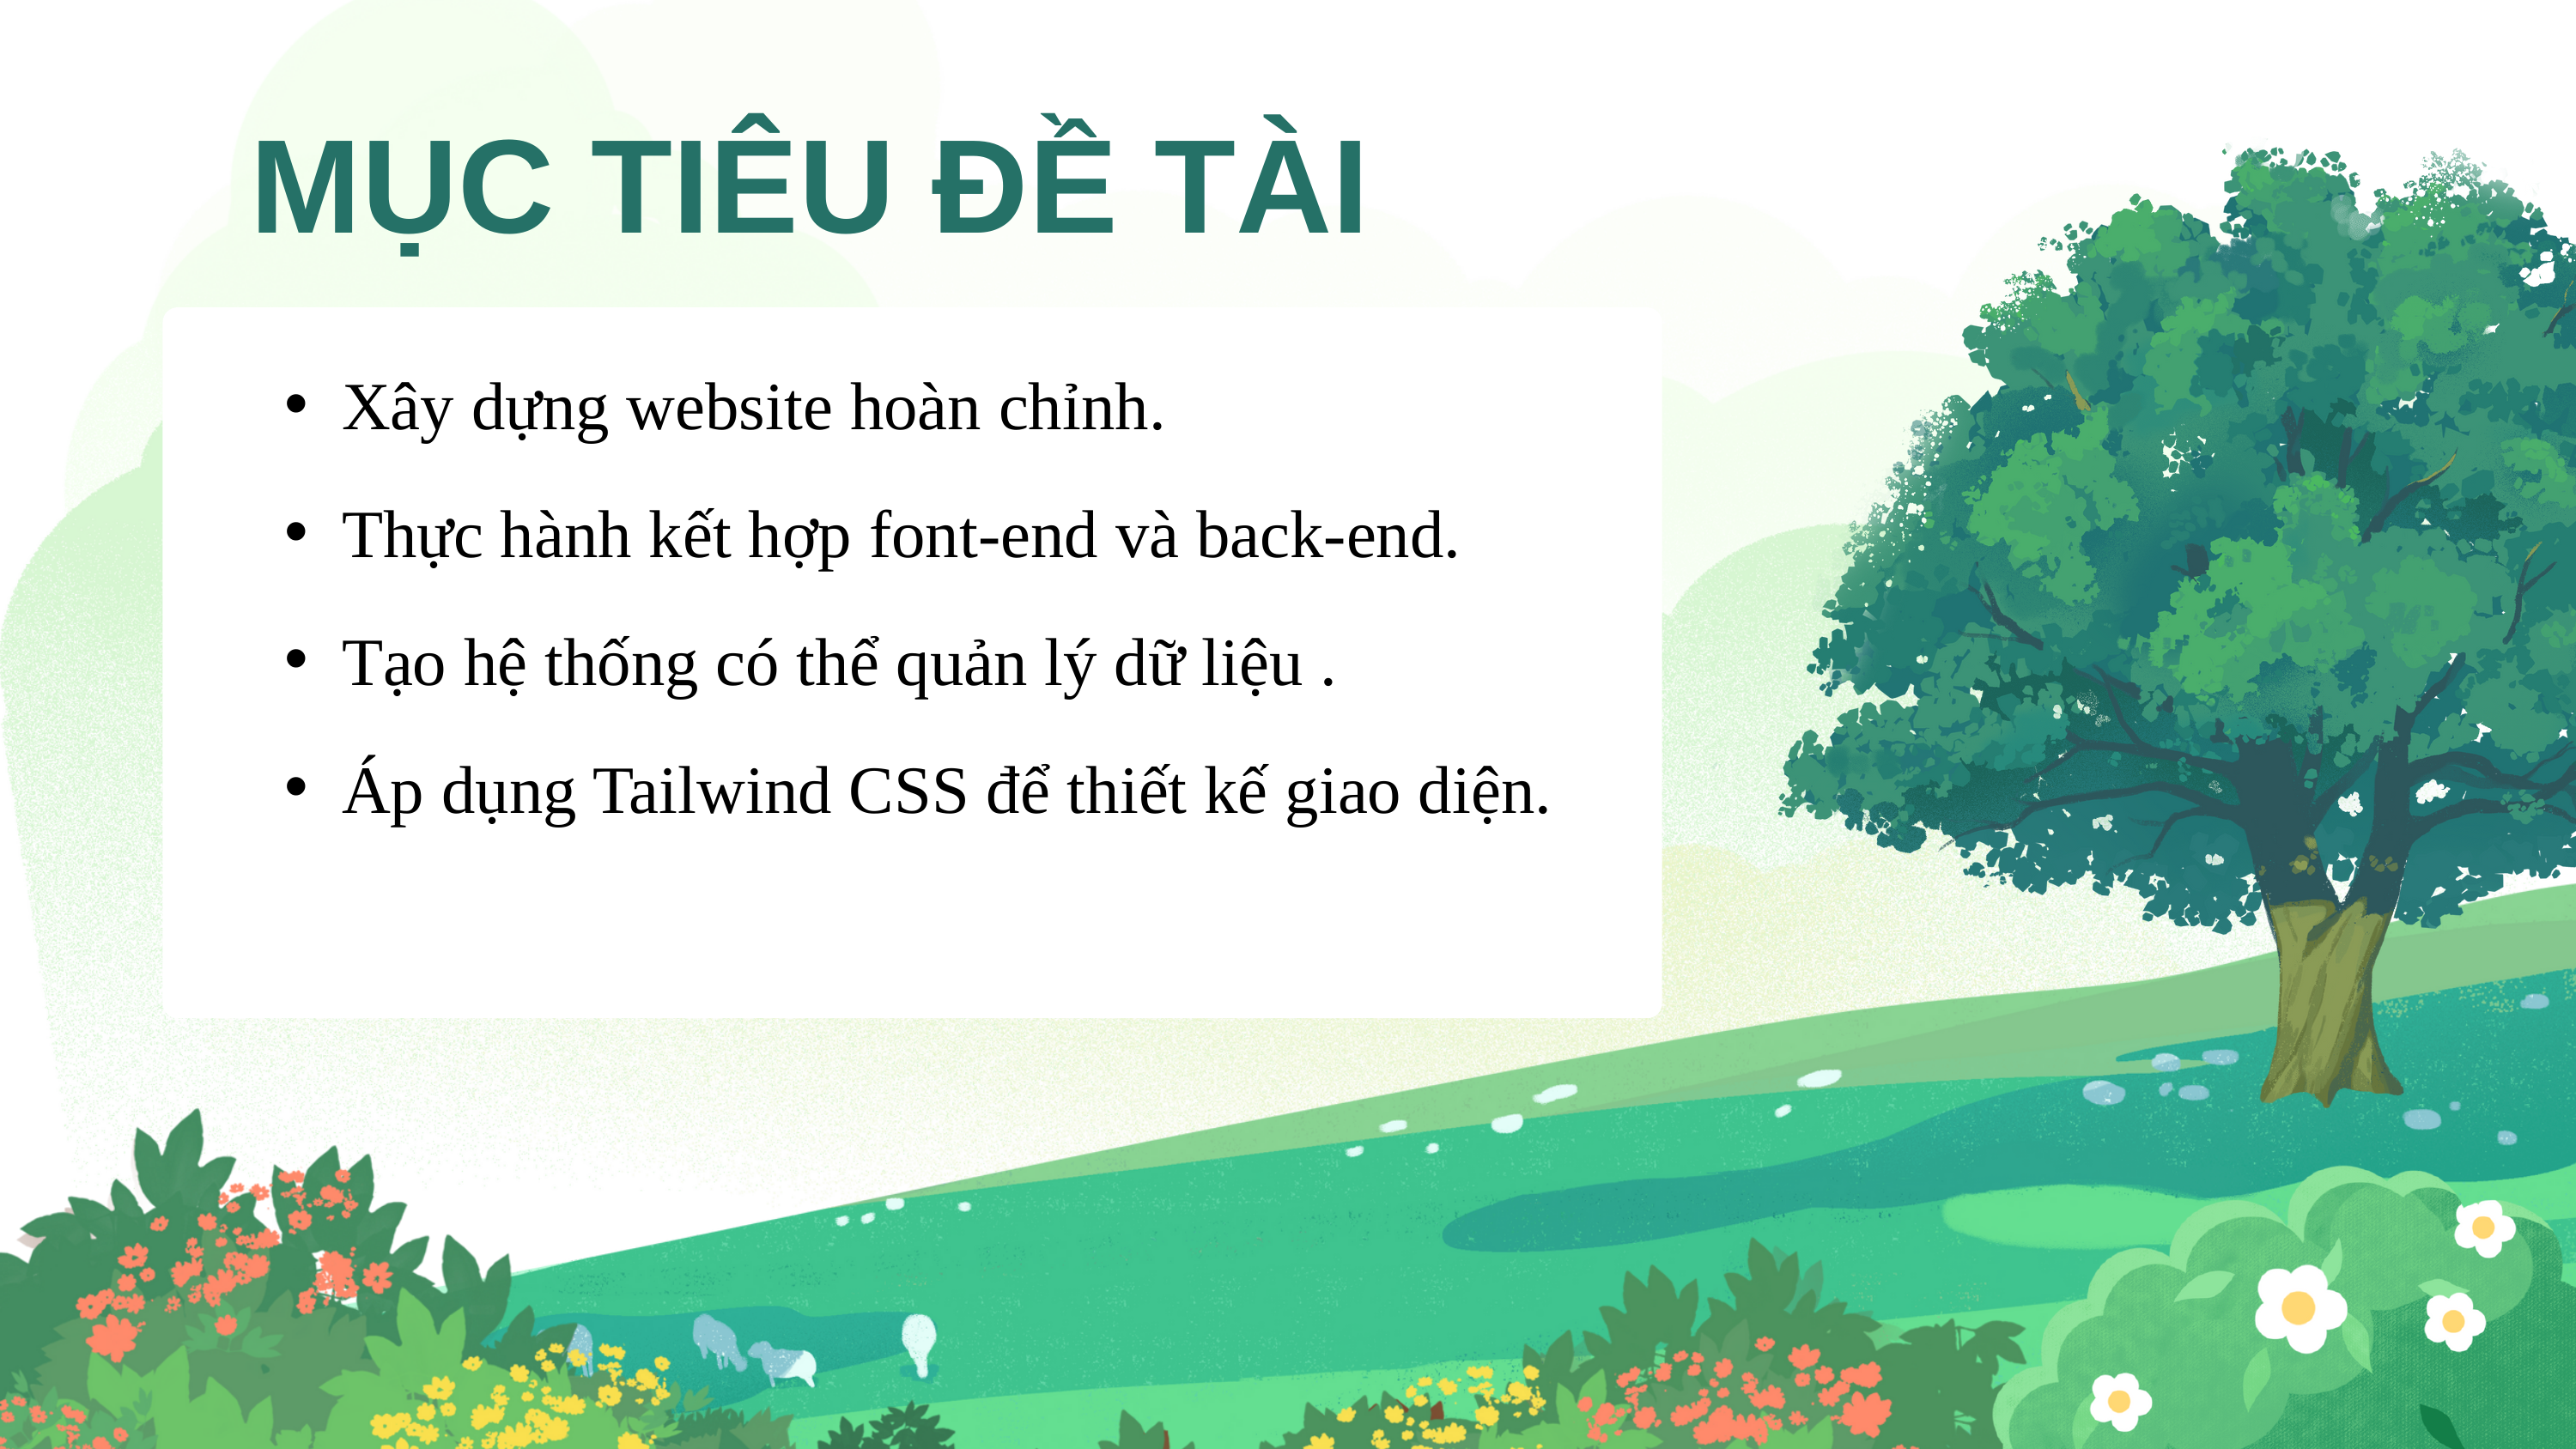

MỤC TIÊU ĐỀ TÀI

Xây dựng website hoàn chỉnh.
Thực hành kết hợp font-end và back-end.
Tạo hệ thống có thể quản lý dữ liệu .
Áp dụng Tailwind CSS để thiết kế giao diện.